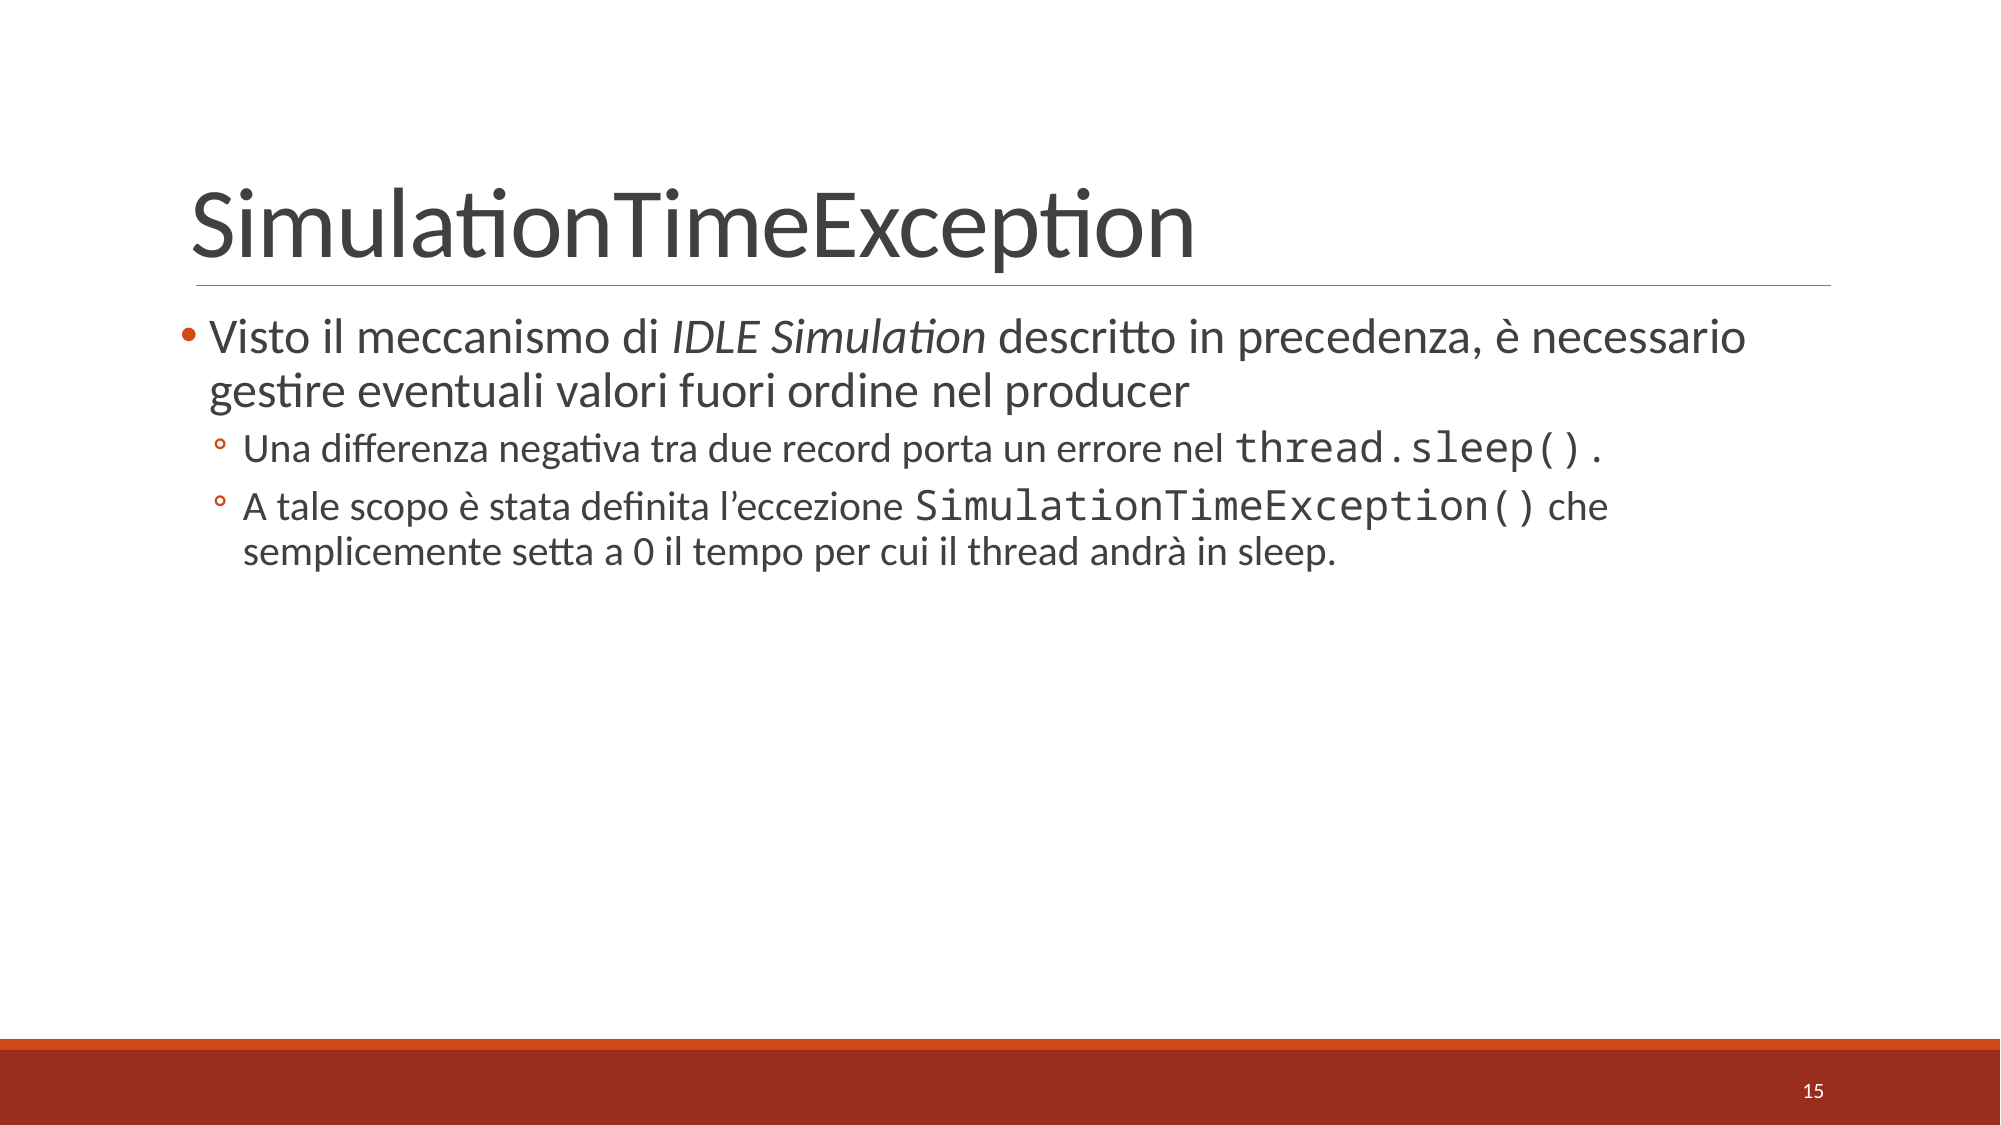

# SimulationTimeException
Visto il meccanismo di IDLE Simulation descritto in precedenza, è necessario gestire eventuali valori fuori ordine nel producer
Una differenza negativa tra due record porta un errore nel thread.sleep().
A tale scopo è stata definita l’eccezione SimulationTimeException() che semplicemente setta a 0 il tempo per cui il thread andrà in sleep.
15